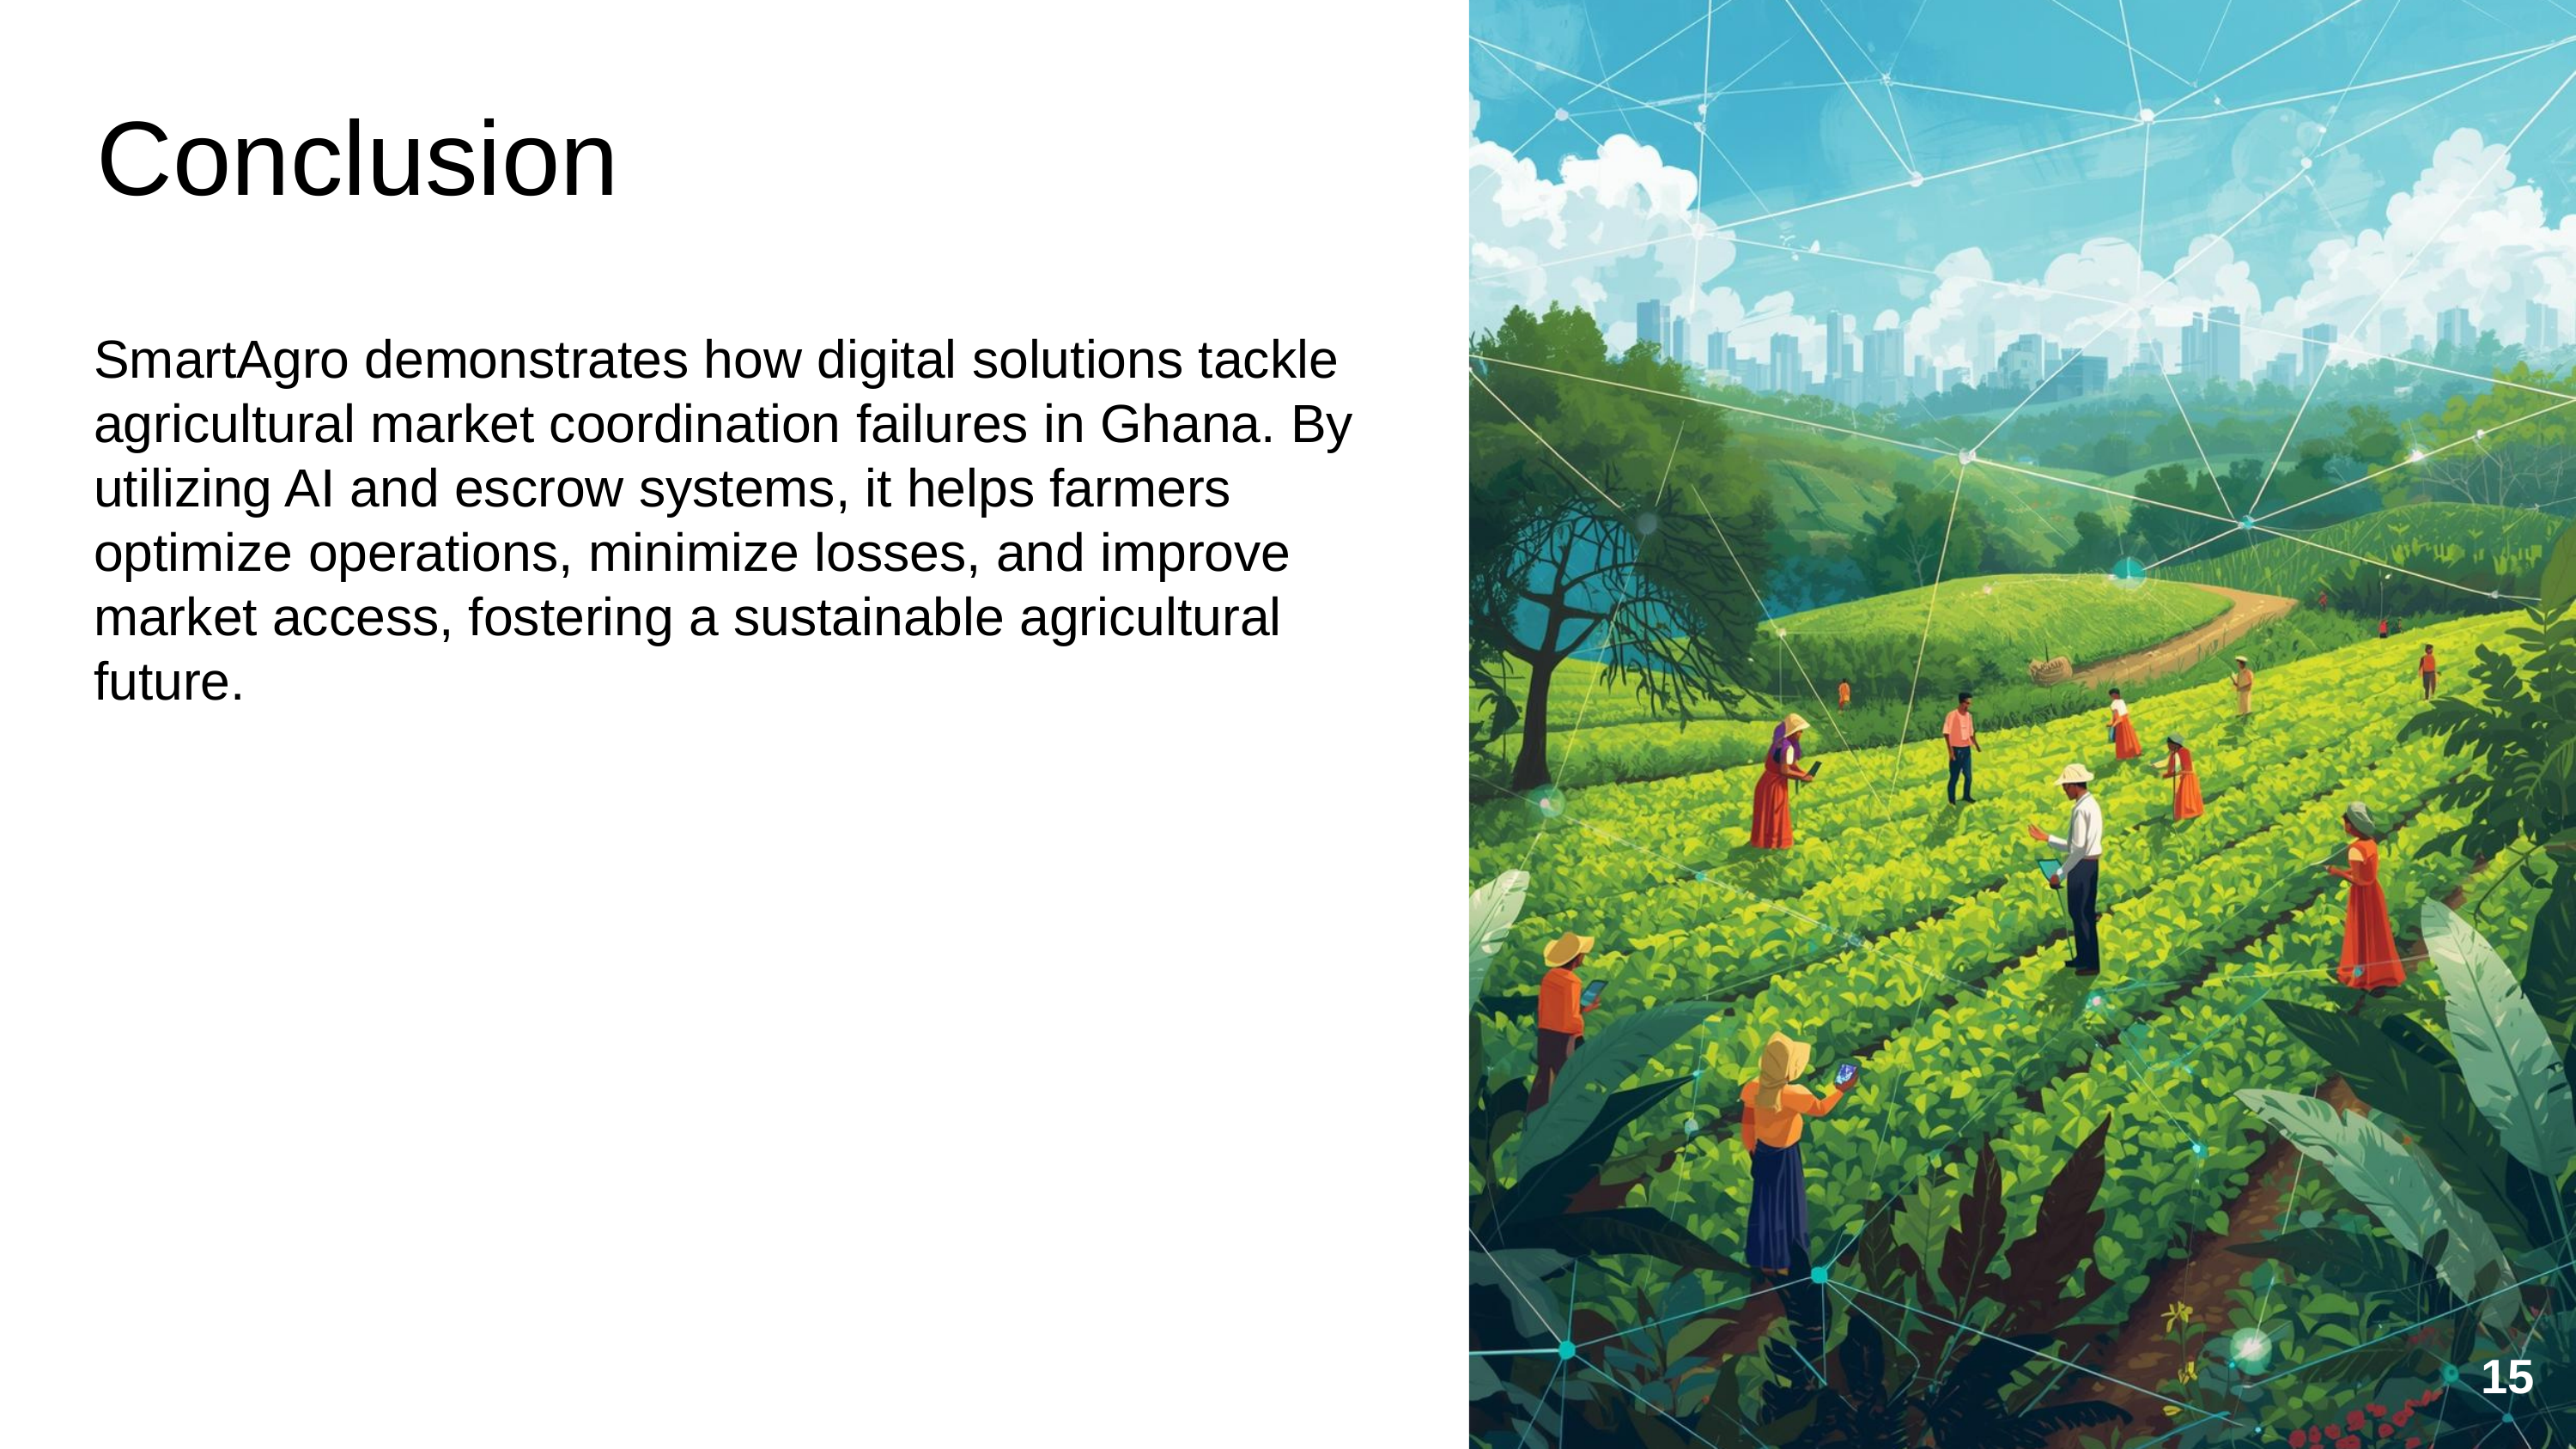

Conclusion

SmartAgro demonstrates how digital solutions tackle agricultural market coordination failures in Ghana. By utilizing AI and escrow systems, it helps farmers optimize operations, minimize losses, and improve market access, fostering a sustainable agricultural future.

15